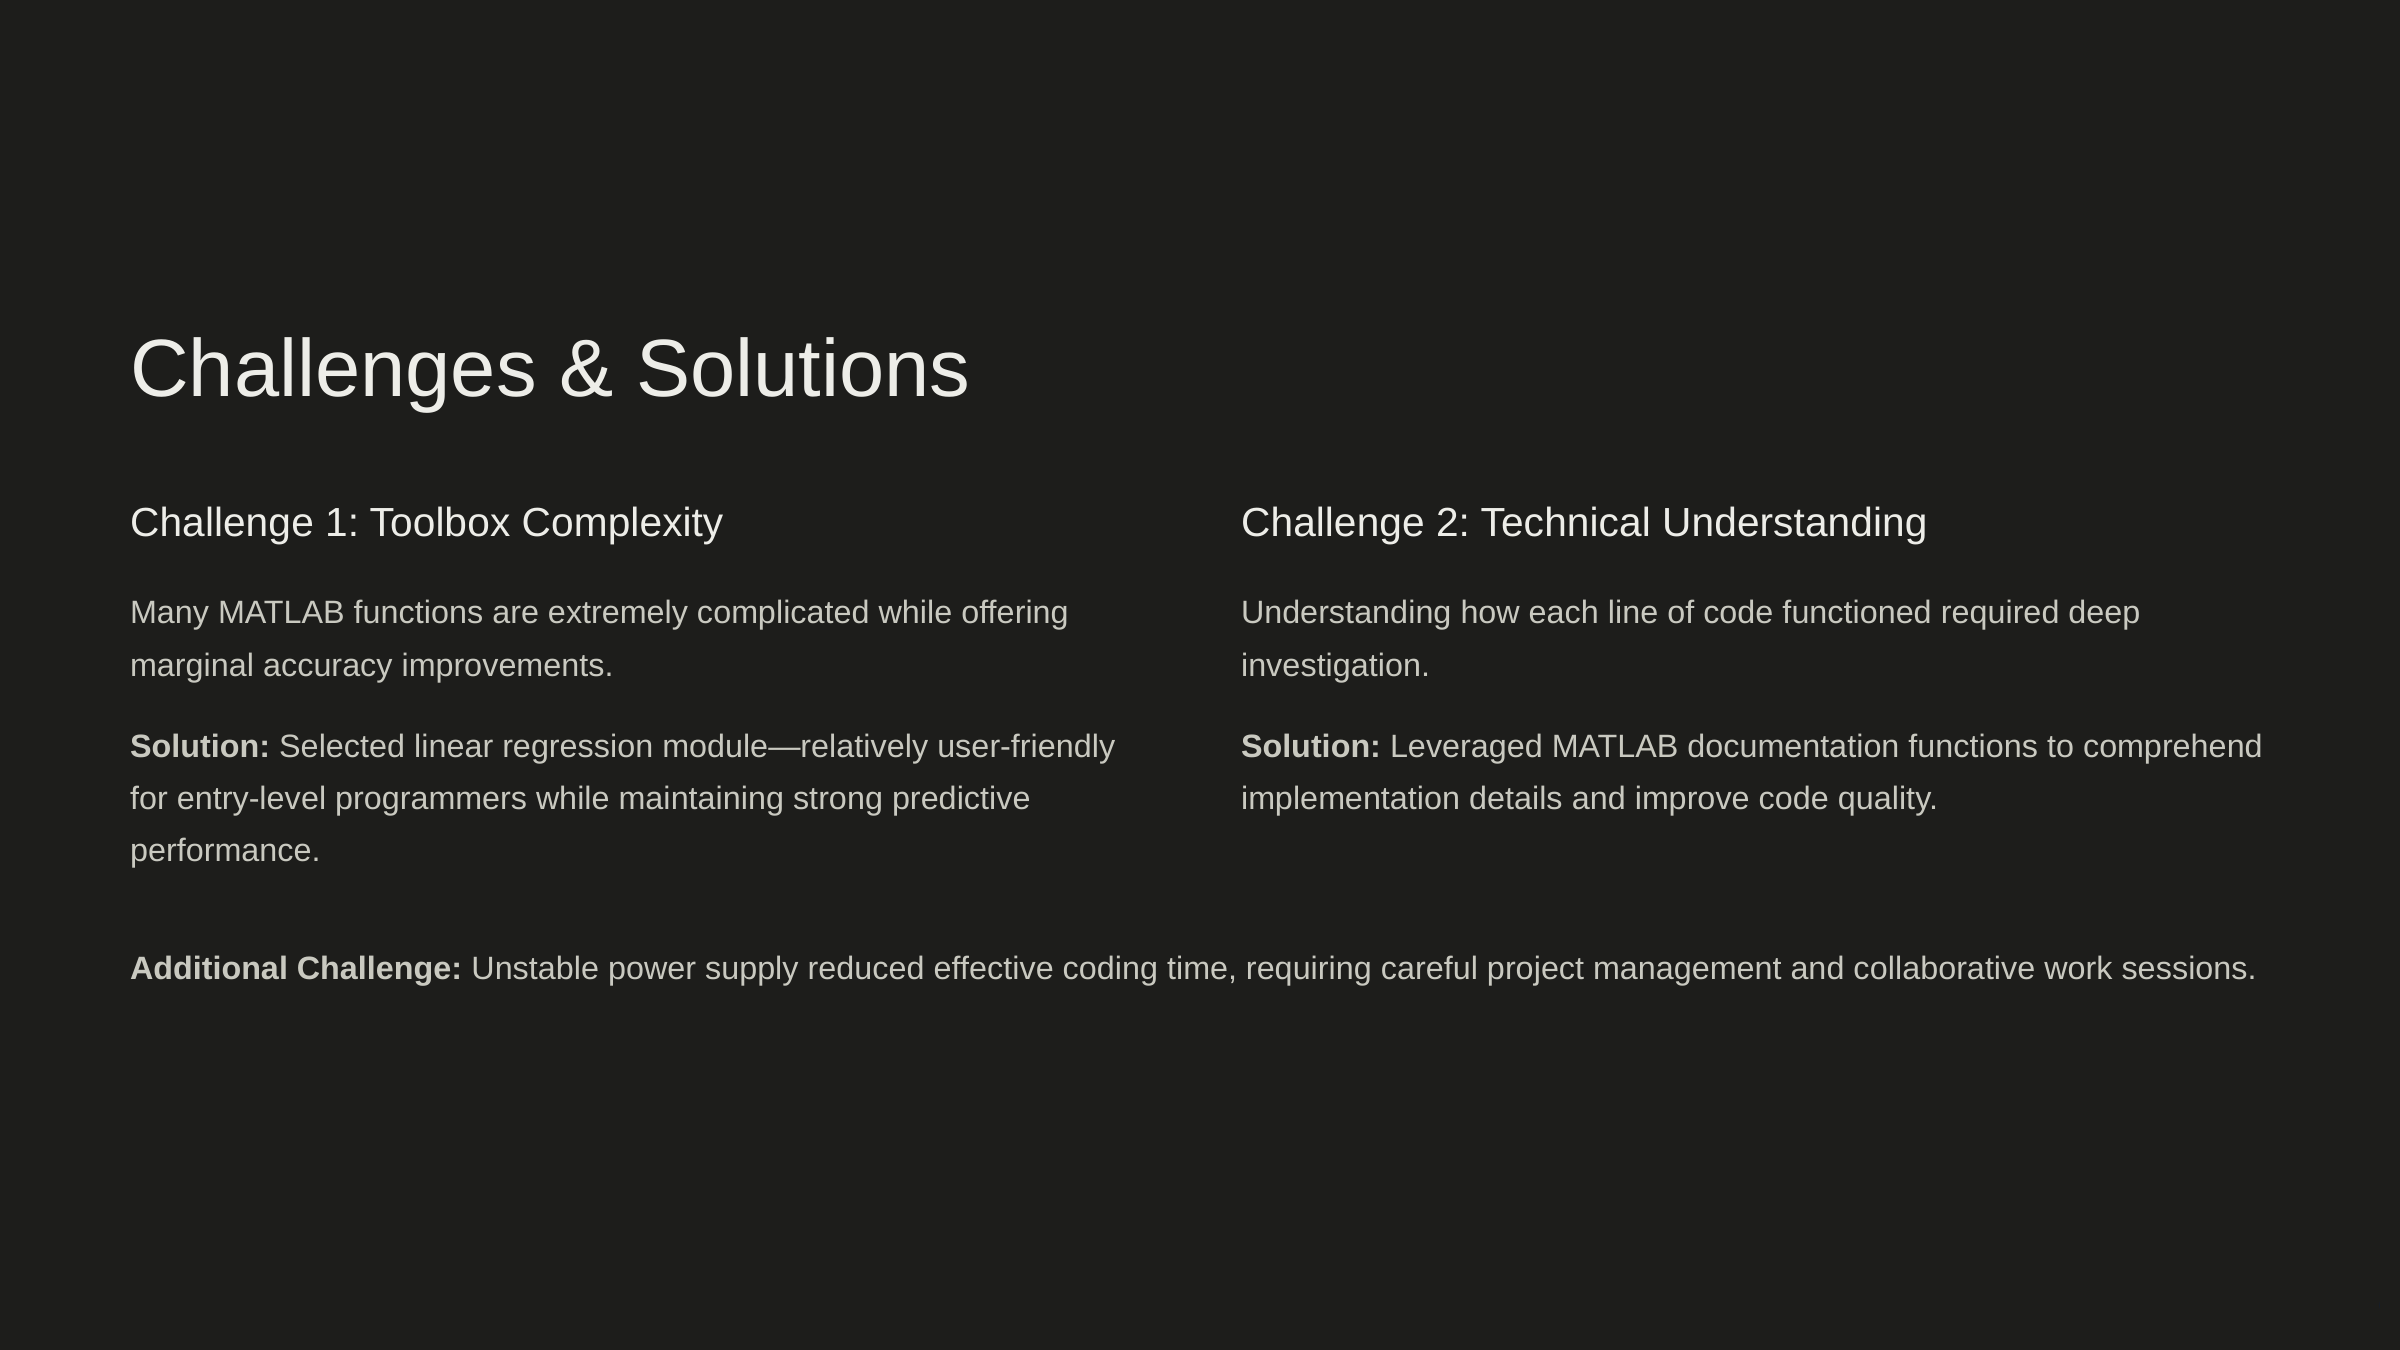

Challenges & Solutions
Challenge 1: Toolbox Complexity
Challenge 2: Technical Understanding
Many MATLAB functions are extremely complicated while offering marginal accuracy improvements.
Understanding how each line of code functioned required deep investigation.
Solution: Selected linear regression module—relatively user-friendly for entry-level programmers while maintaining strong predictive performance.
Solution: Leveraged MATLAB documentation functions to comprehend implementation details and improve code quality.
Additional Challenge: Unstable power supply reduced effective coding time, requiring careful project management and collaborative work sessions.